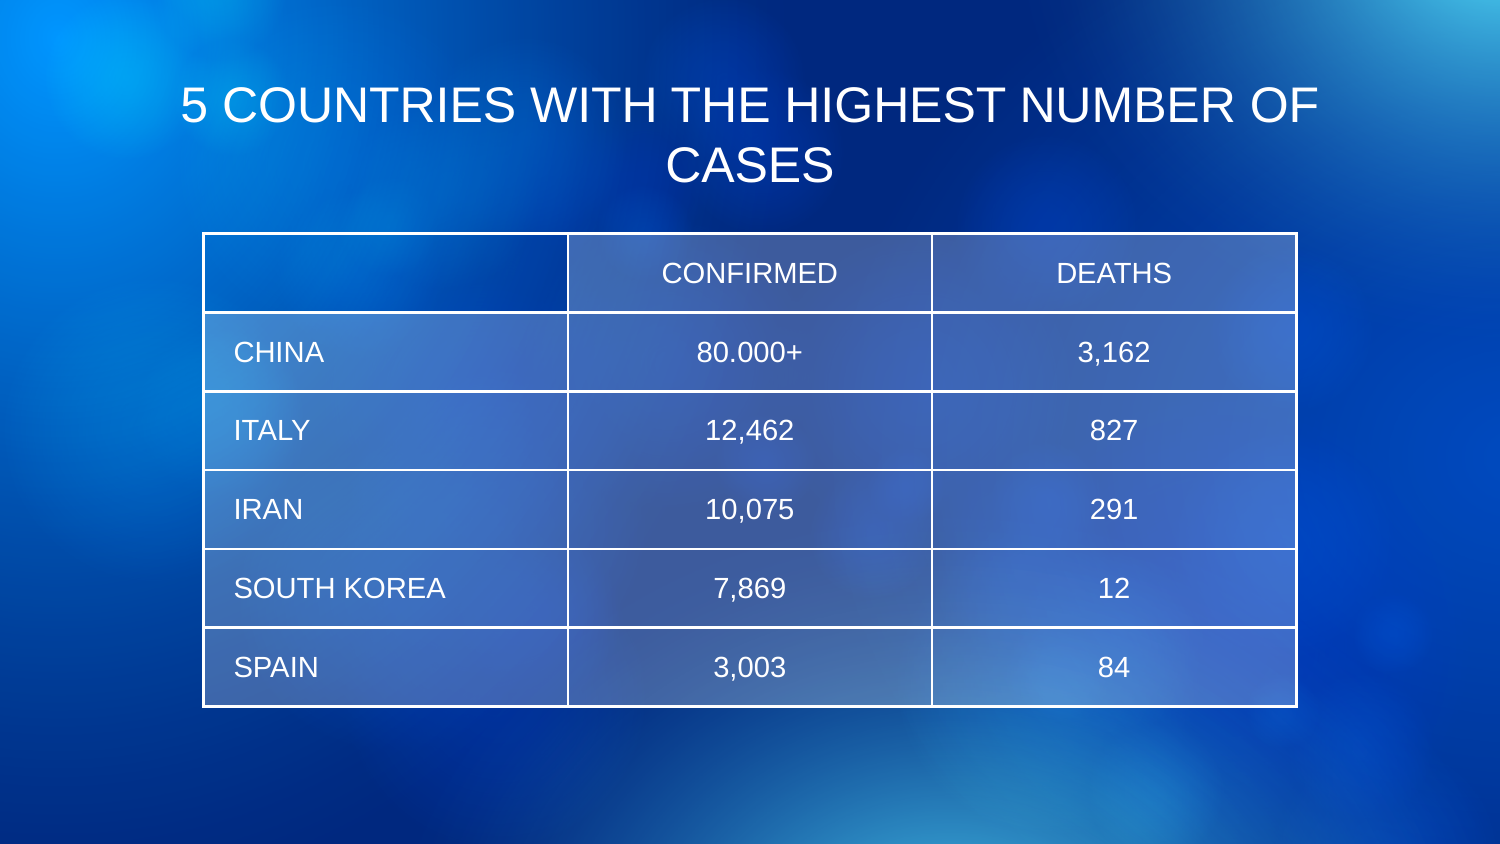

# 5 COUNTRIES WITH THE HIGHEST NUMBER OF CASES
|  | CONFIRMED | DEATHS |
| --- | --- | --- |
| CHINA | 80.000+ | 3,162 |
| ITALY | 12,462 | 827 |
| IRAN | 10,075 | 291 |
| SOUTH KOREA | 7,869 | 12 |
| SPAIN | 3,003 | 84 |